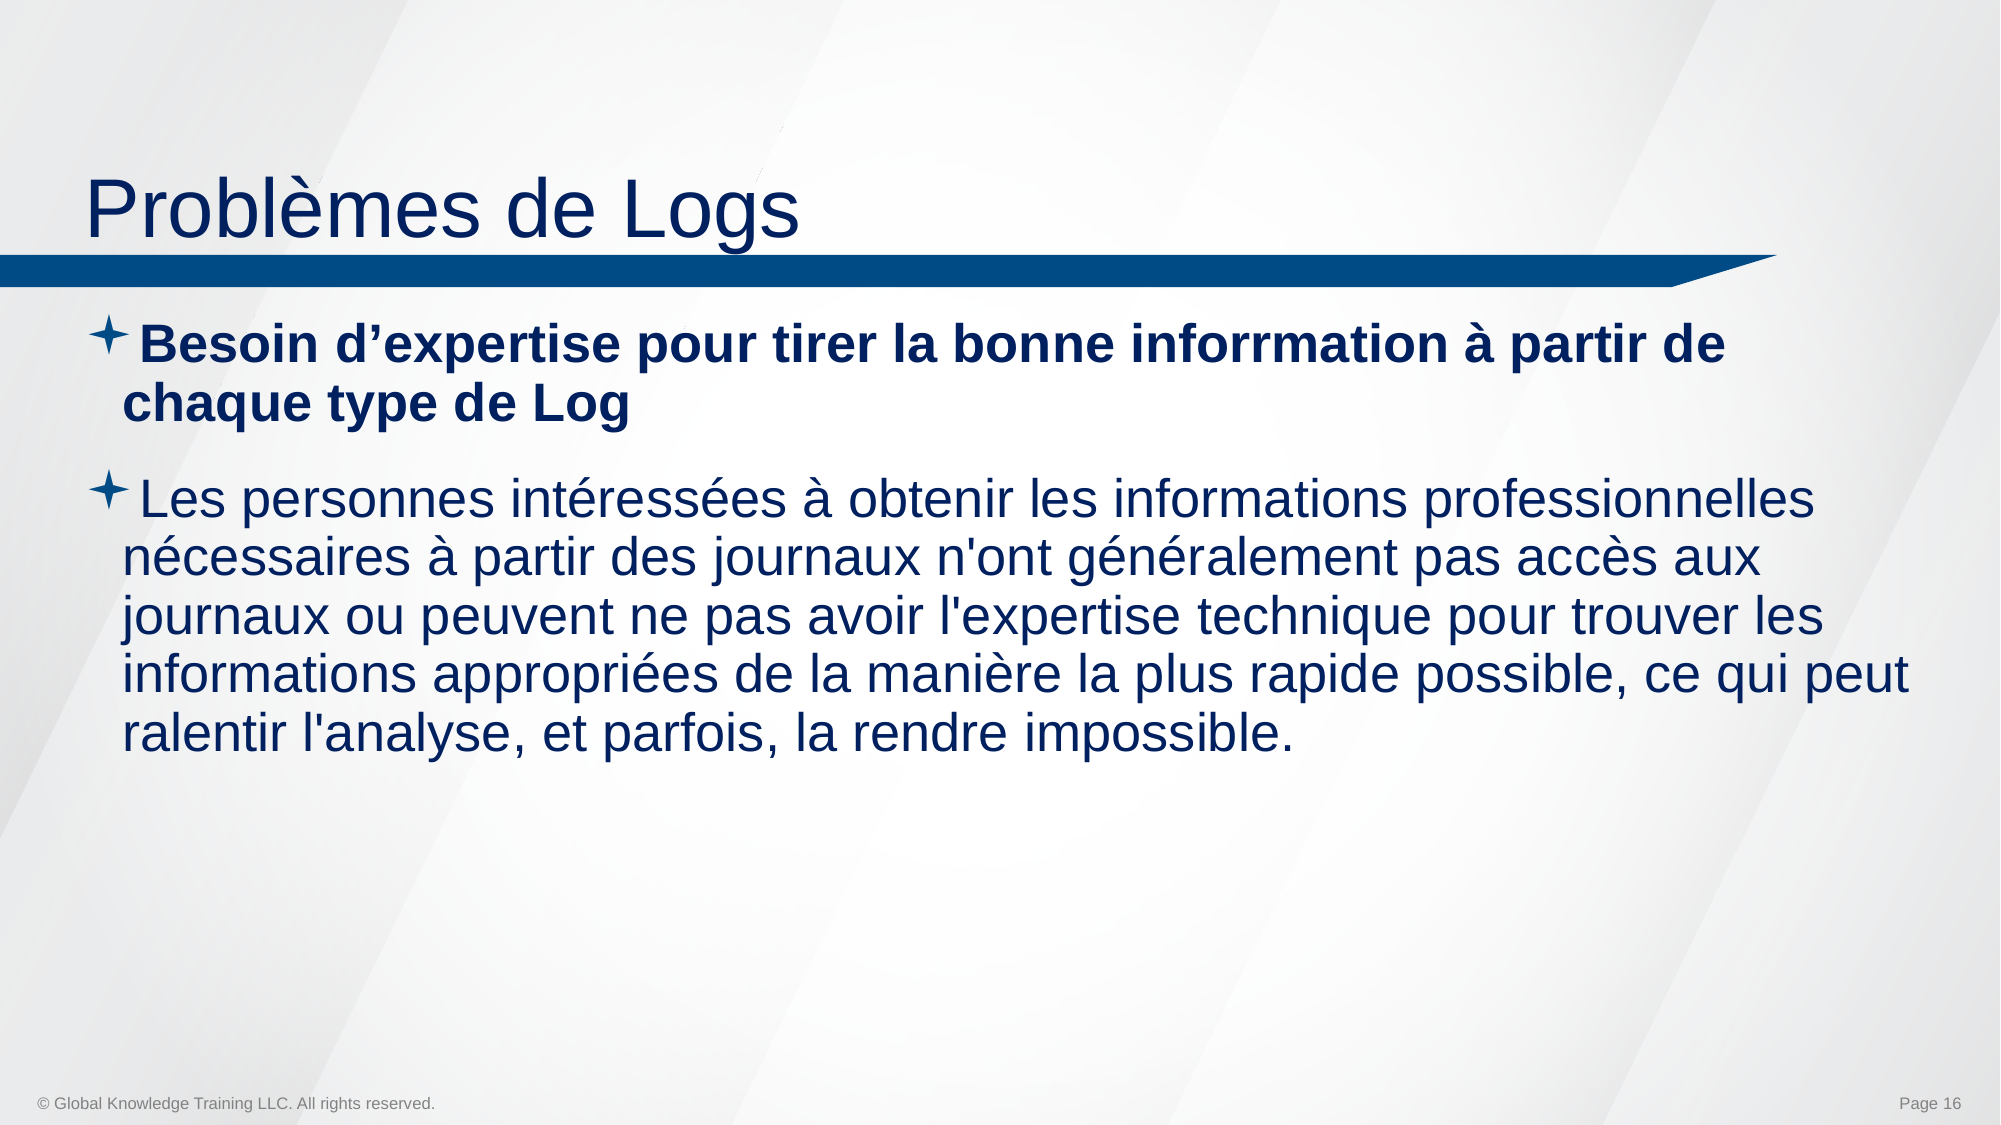

# Problèmes de Logs
Besoin d’expertise pour tirer la bonne inforrmation à partir de chaque type de Log
Les personnes intéressées à obtenir les informations professionnelles nécessaires à partir des journaux n'ont généralement pas accès aux journaux ou peuvent ne pas avoir l'expertise technique pour trouver les informations appropriées de la manière la plus rapide possible, ce qui peut ralentir l'analyse, et parfois, la rendre impossible.